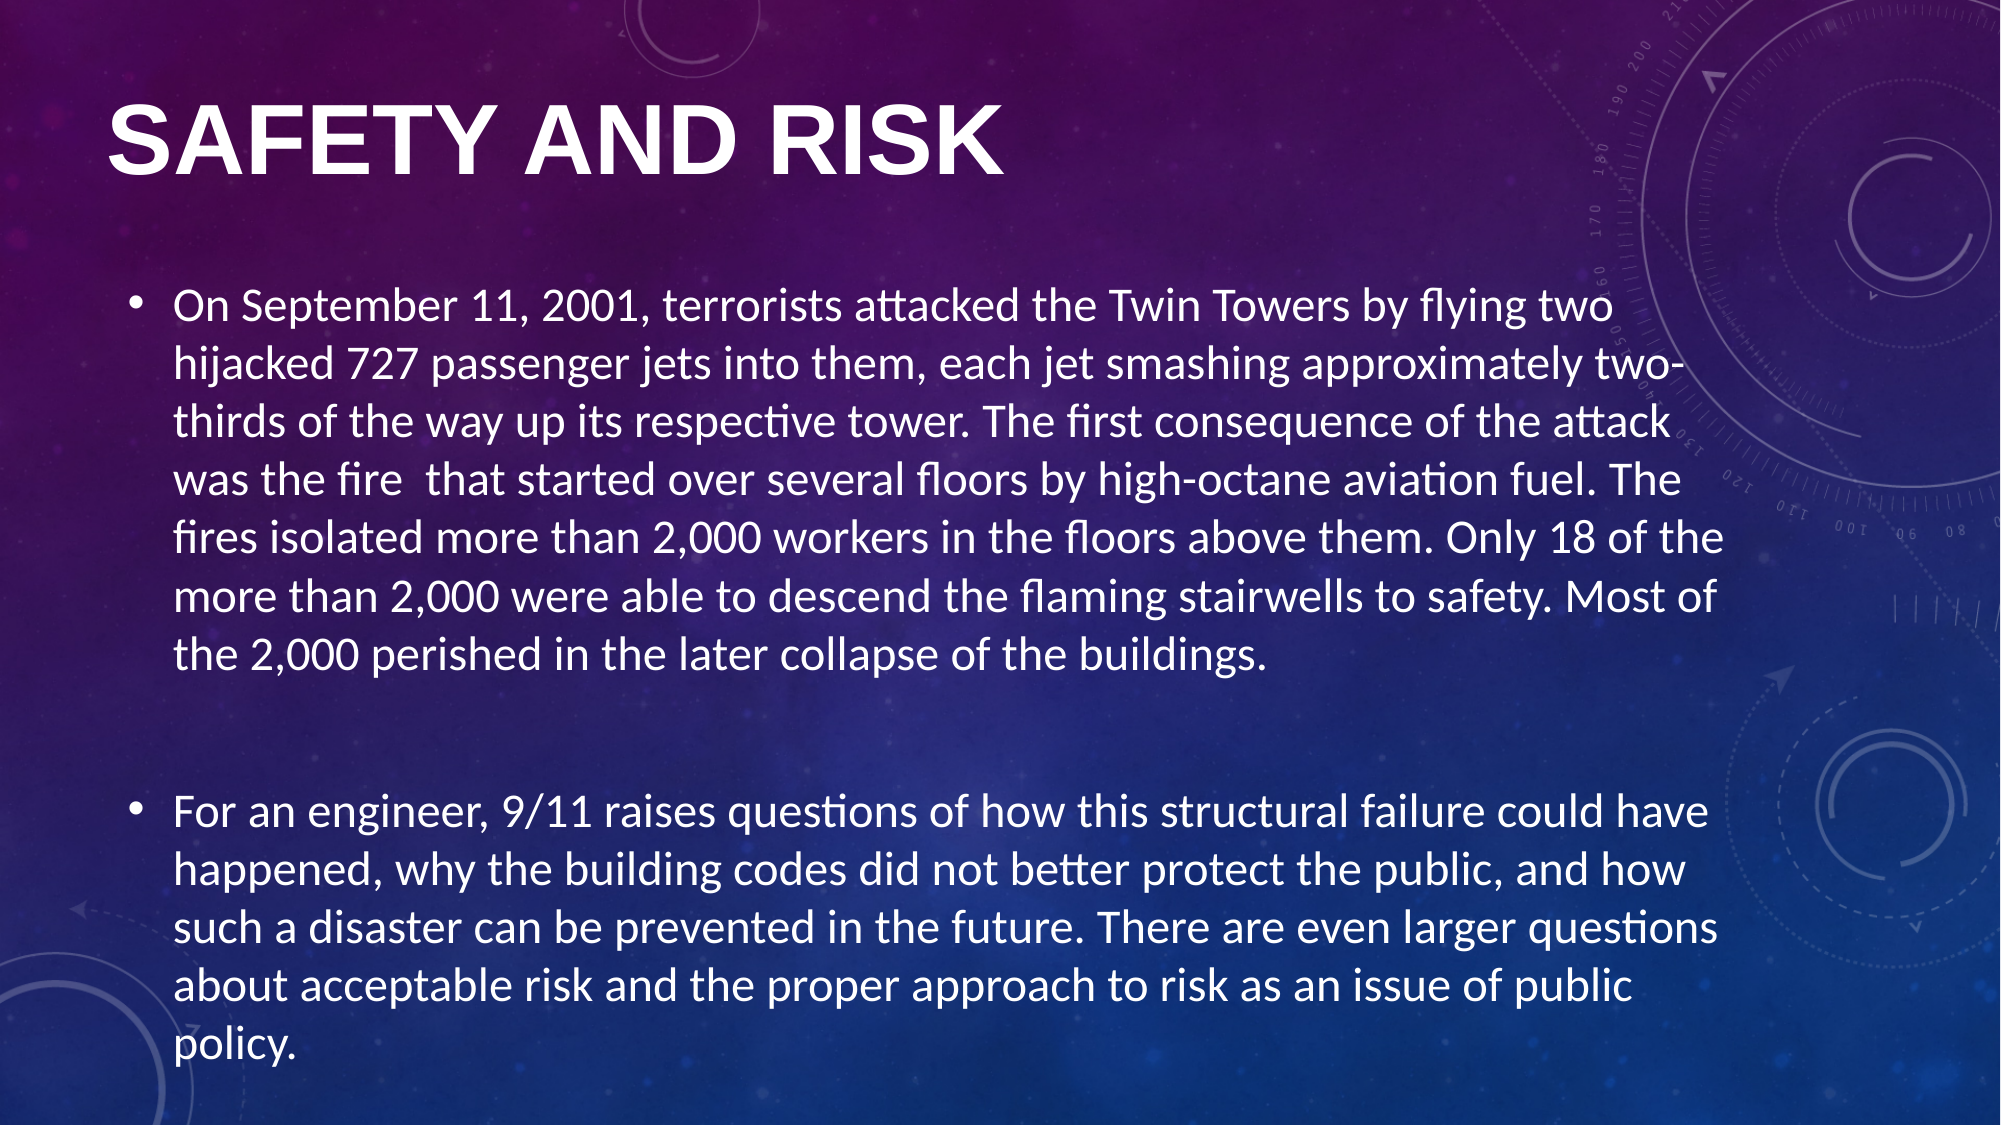

# SAFETY AND RISK

On September 11, 2001, terrorists attacked the Twin Towers by flying two hijacked 727 passenger jets into them, each jet smashing approximately two-thirds of the way up its respective tower. The first consequence of the attack was the fire  that started over several floors by high-octane aviation fuel. The fires isolated more than 2,000 workers in the floors above them. Only 18 of the more than 2,000 were able to descend the flaming stairwells to safety. Most of the 2,000 perished in the later collapse of the buildings.

For an engineer, 9/11 raises questions of how this structural failure could have happened, why the building codes did not better protect the public, and how such a disaster can be prevented in the future. There are even larger questions about acceptable risk and the proper approach to risk as an issue of public policy.